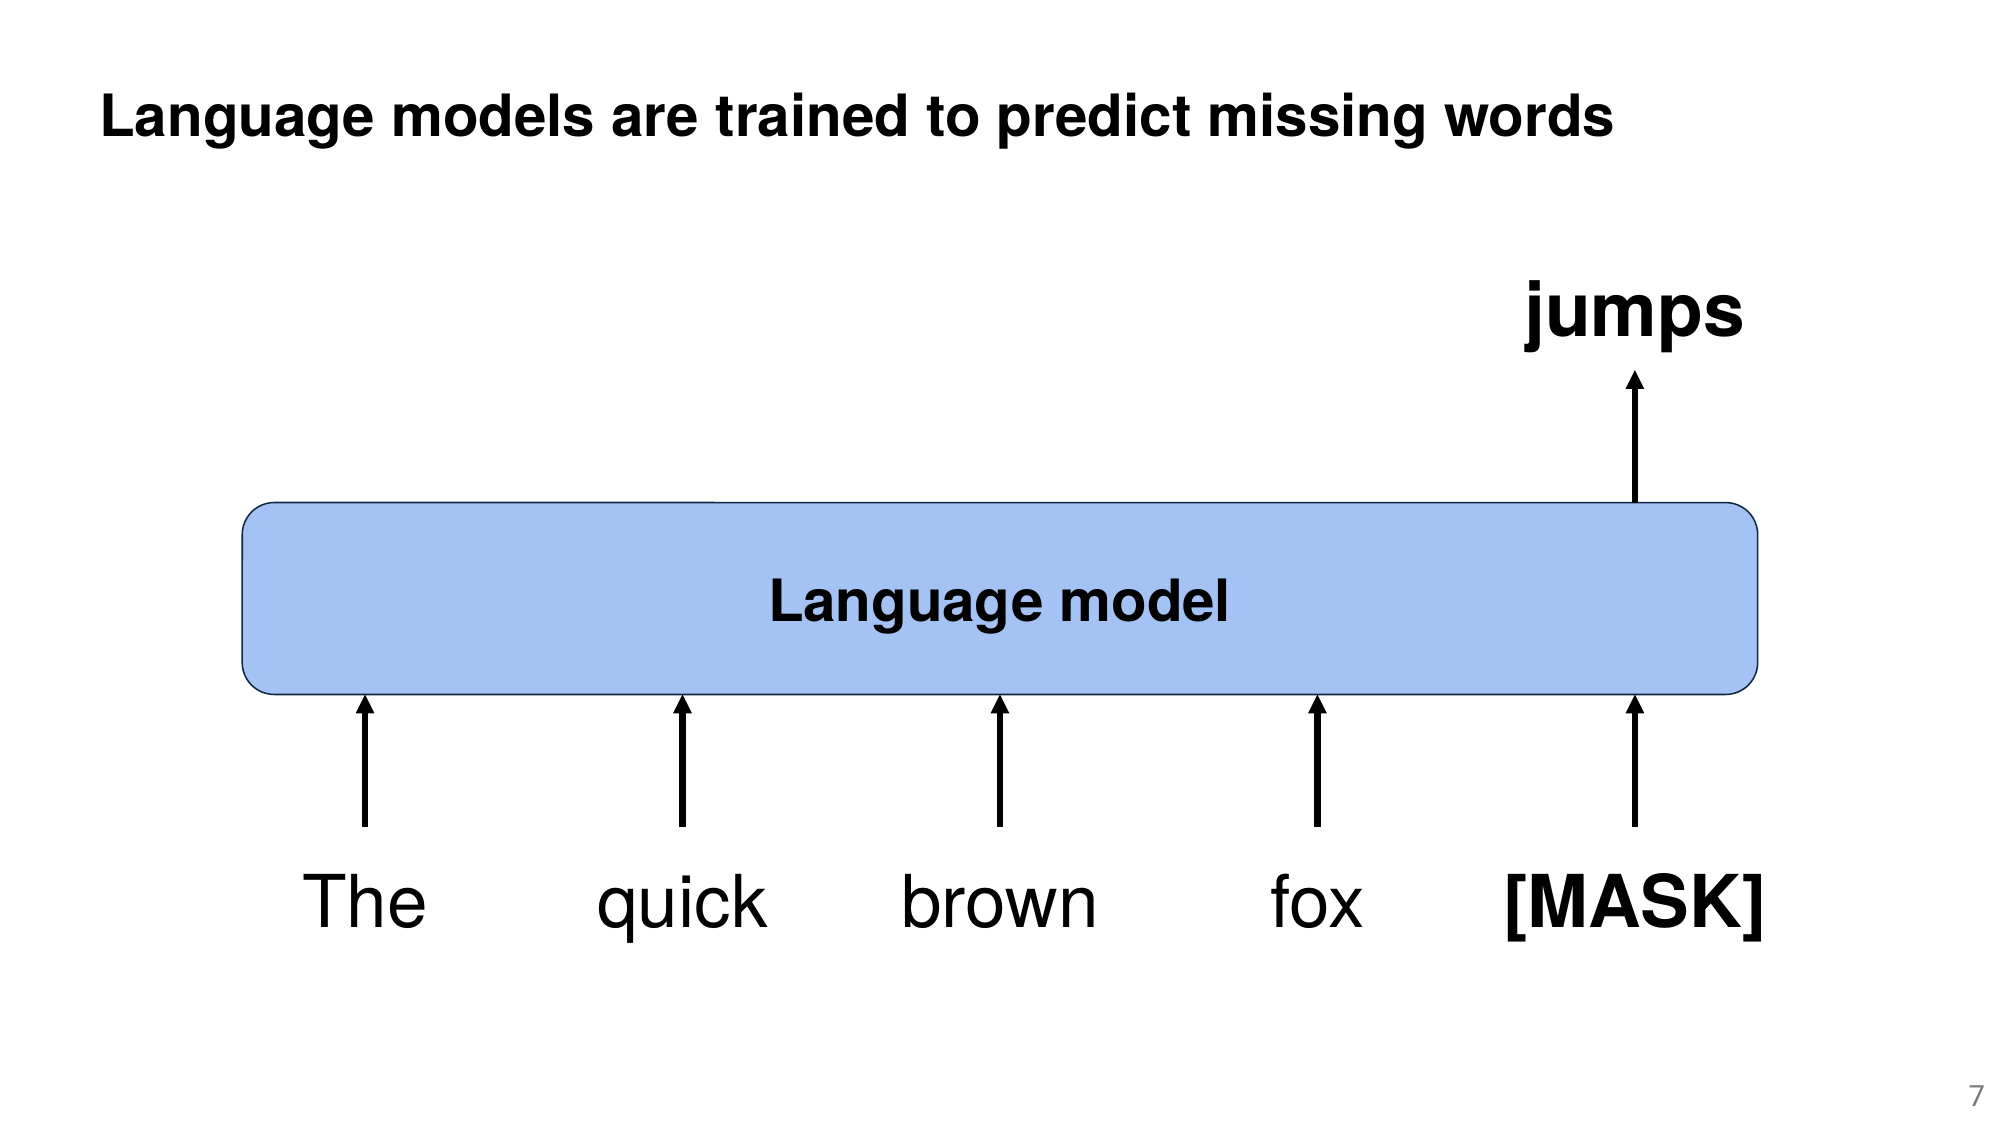

Language models are trained to predict missing words
jumps
Language model
The
quick
brown
fox
[MASK]
7